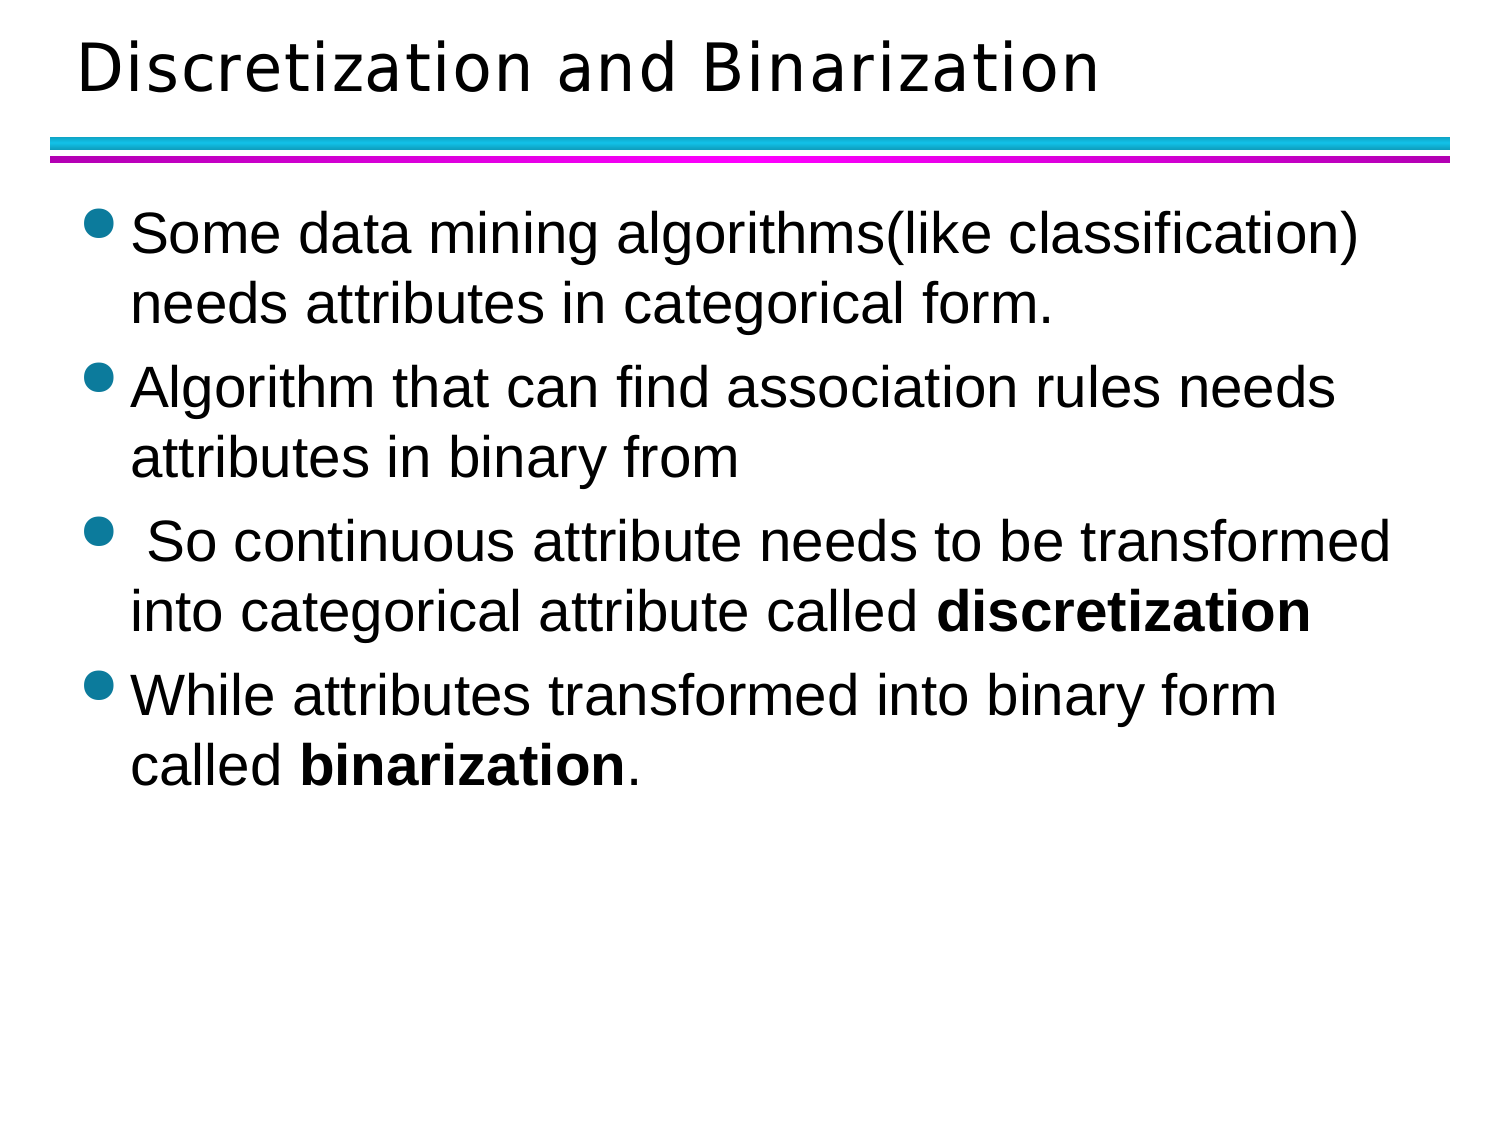

# Discretization and Binarization
Some data mining algorithms(like classification) needs attributes in categorical form.
Algorithm that can find association rules needs attributes in binary from
 So continuous attribute needs to be transformed into categorical attribute called discretization
While attributes transformed into binary form called binarization.